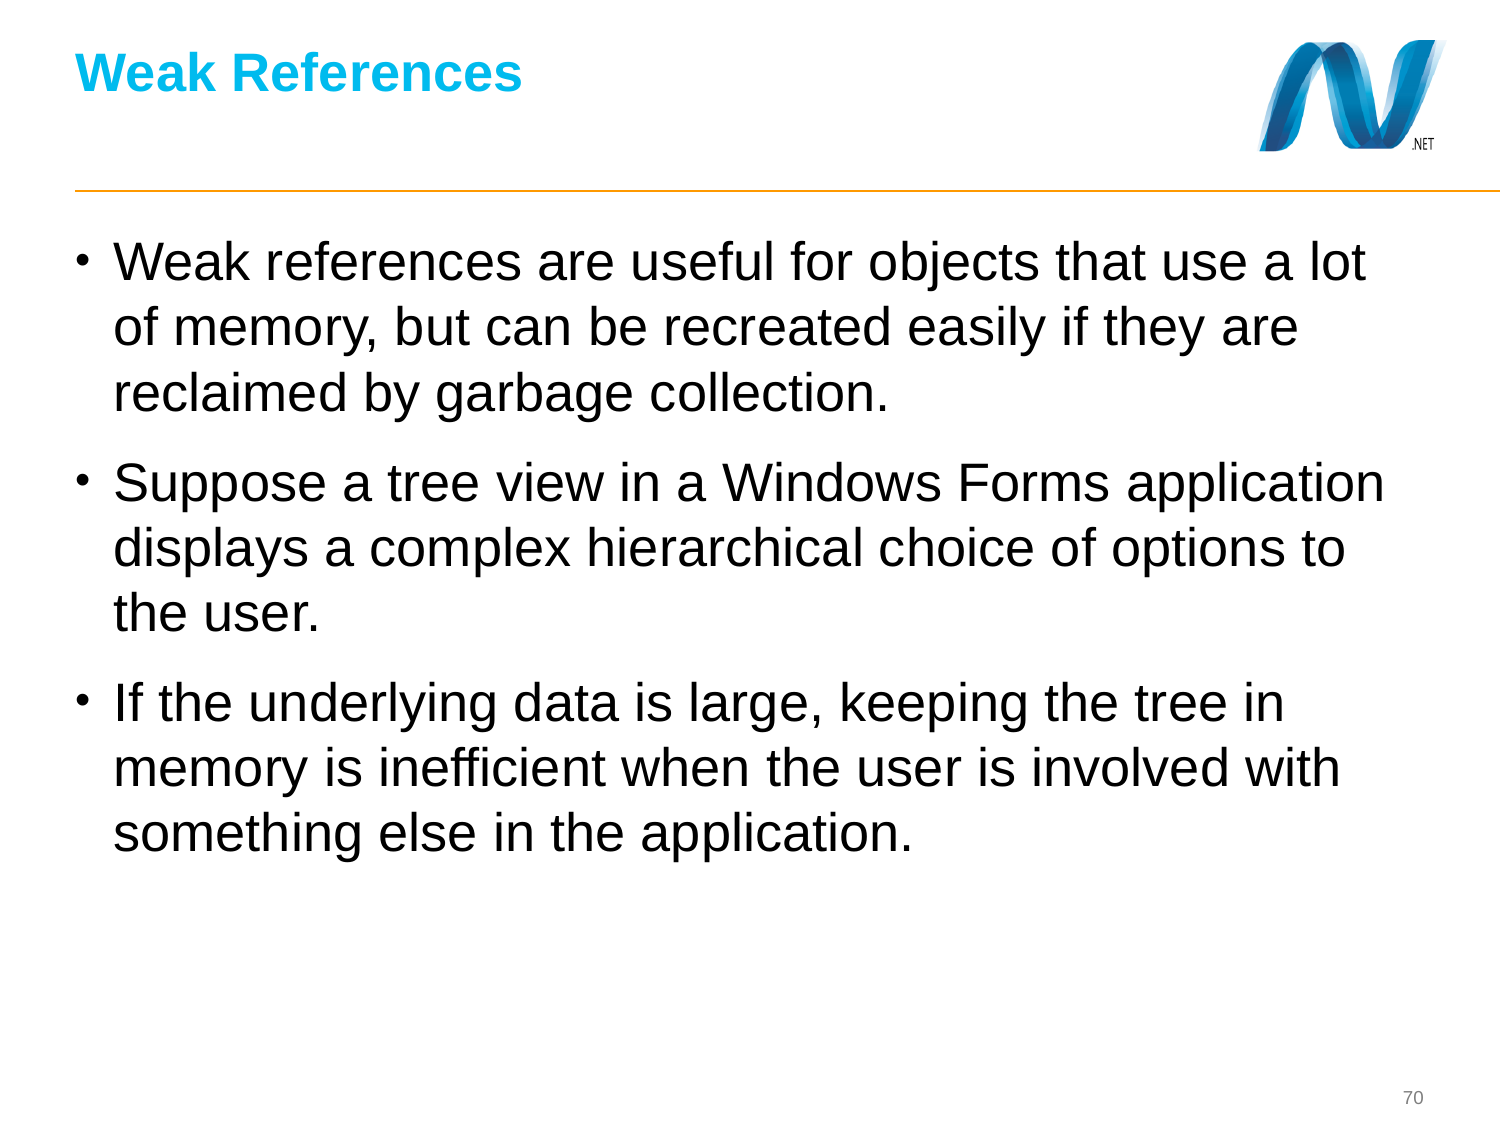

# Weak References
Weak references are useful for objects that use a lot of memory, but can be recreated easily if they are reclaimed by garbage collection.
Suppose a tree view in a Windows Forms application displays a complex hierarchical choice of options to the user.
If the underlying data is large, keeping the tree in memory is inefficient when the user is involved with something else in the application.